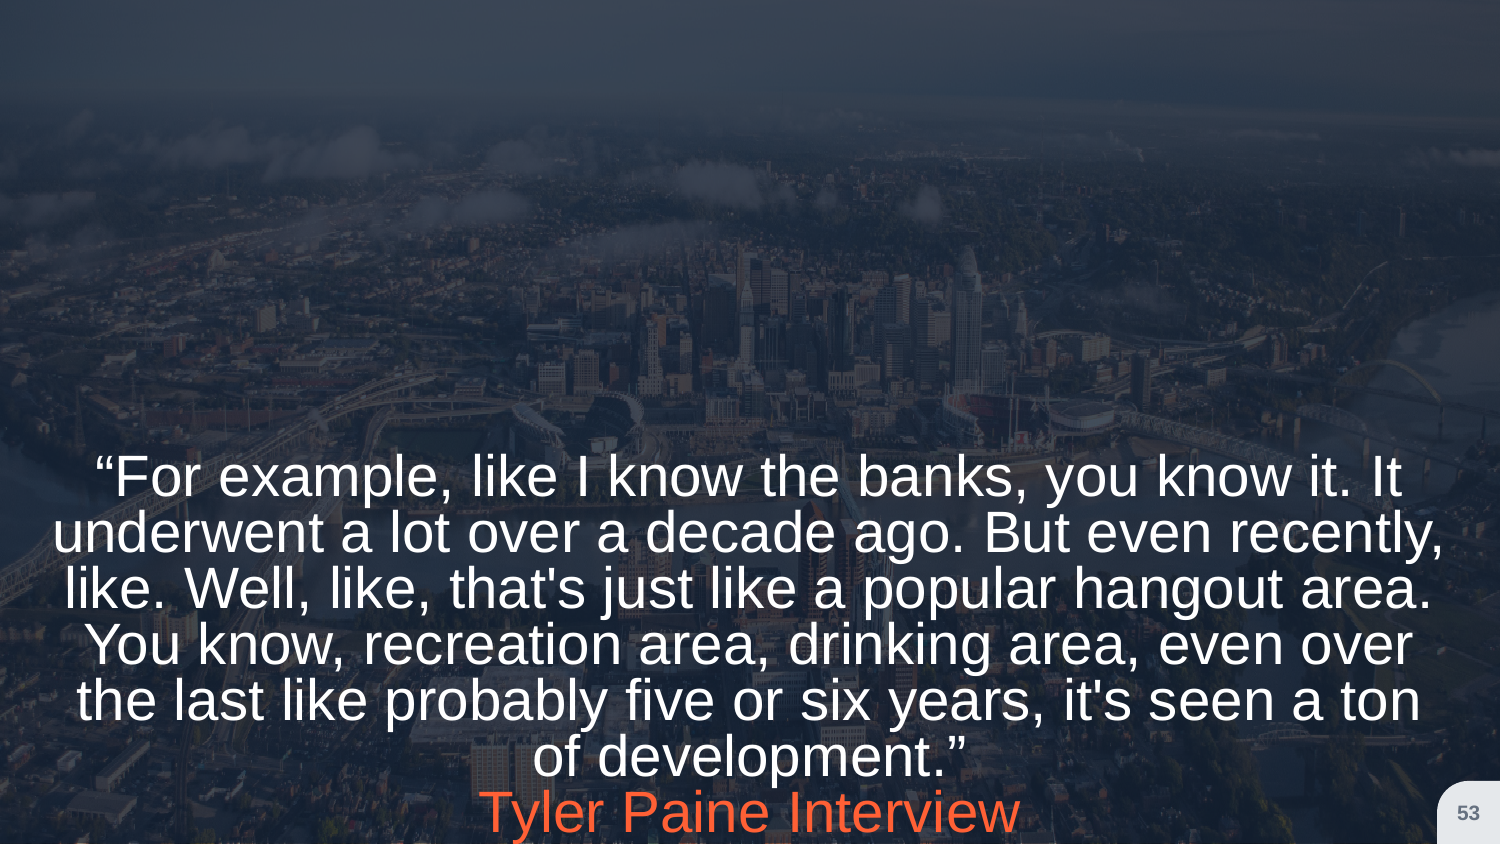

“For example, like I know the banks, you know it. It underwent a lot over a decade ago. But even recently, like. Well, like, that's just like a popular hangout area. You know, recreation area, drinking area, even over the last like probably five or six years, it's seen a ton of development.”
Tyler Paine Interview
53